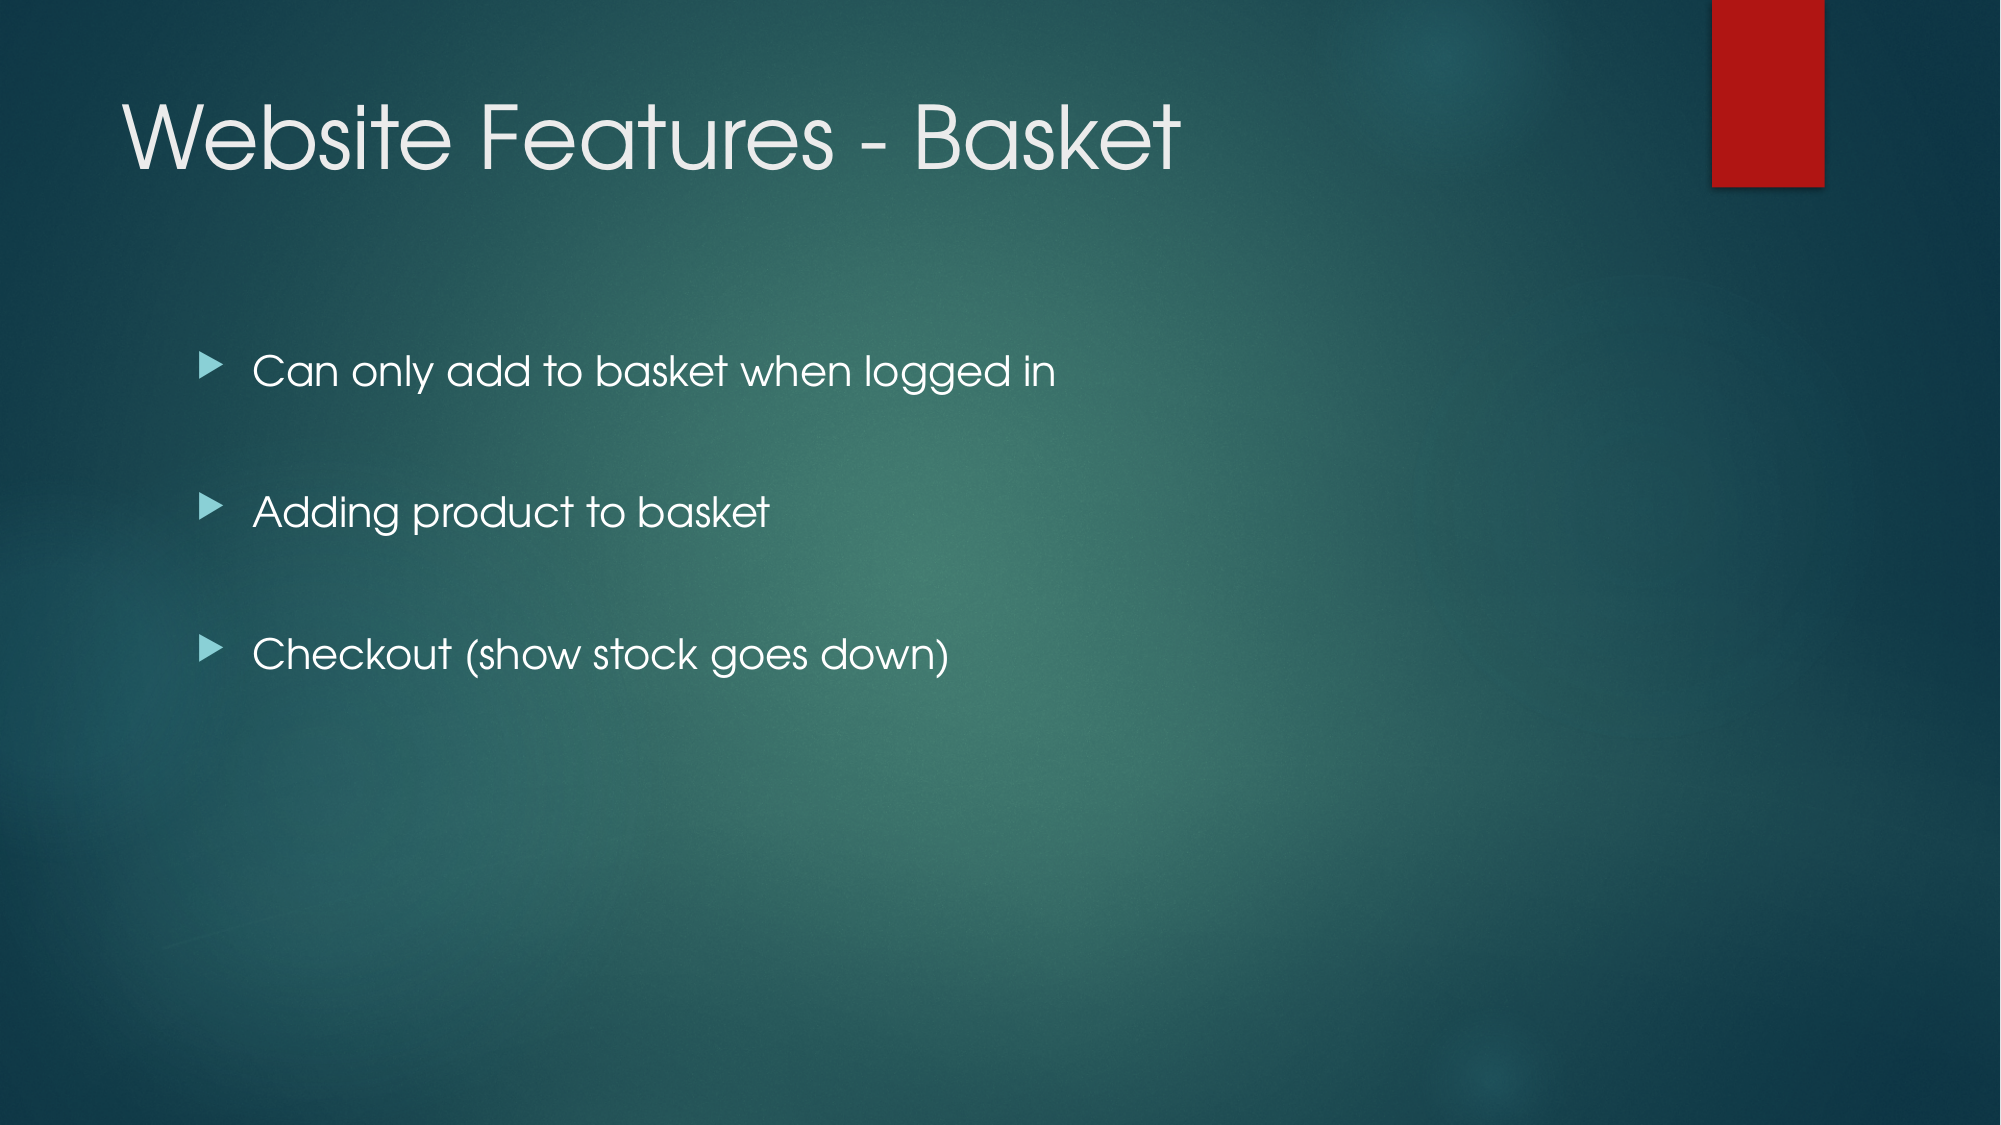

# Website Features - Basket
Can only add to basket when logged in

Adding product to basket

Checkout (show stock goes down)